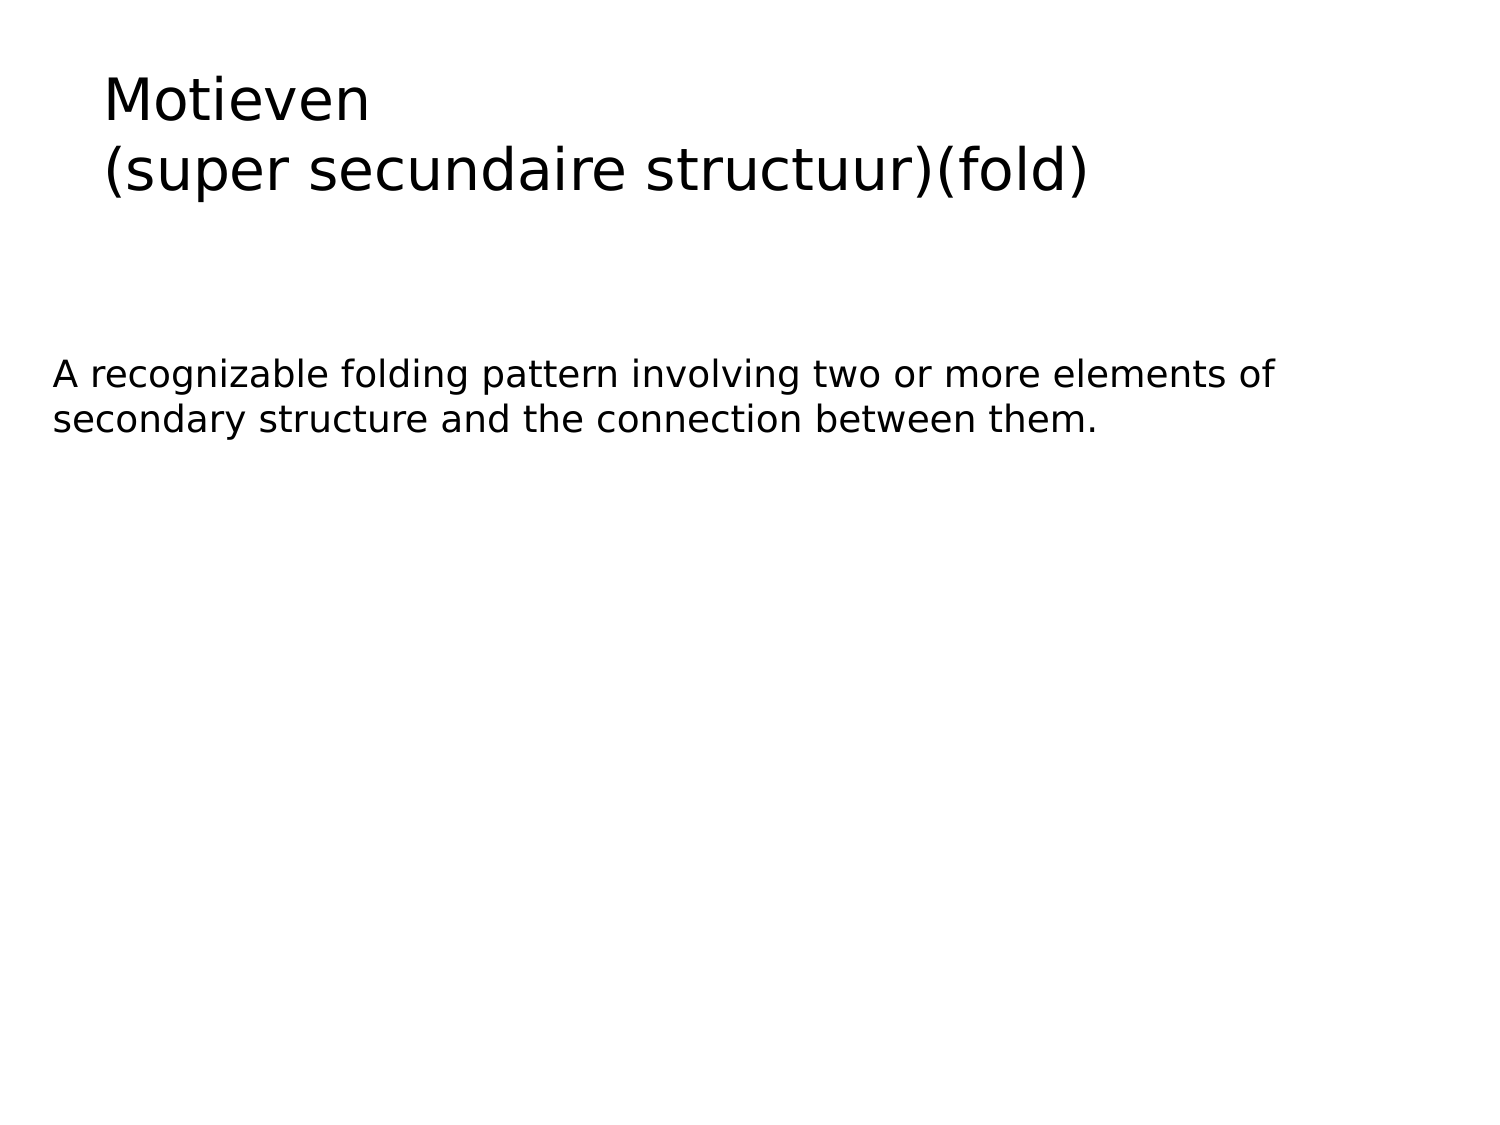

Motieven
(super secundaire structuur)(fold)

A recognizable folding pattern involving two or more elements of secondary structure and the connection between them.